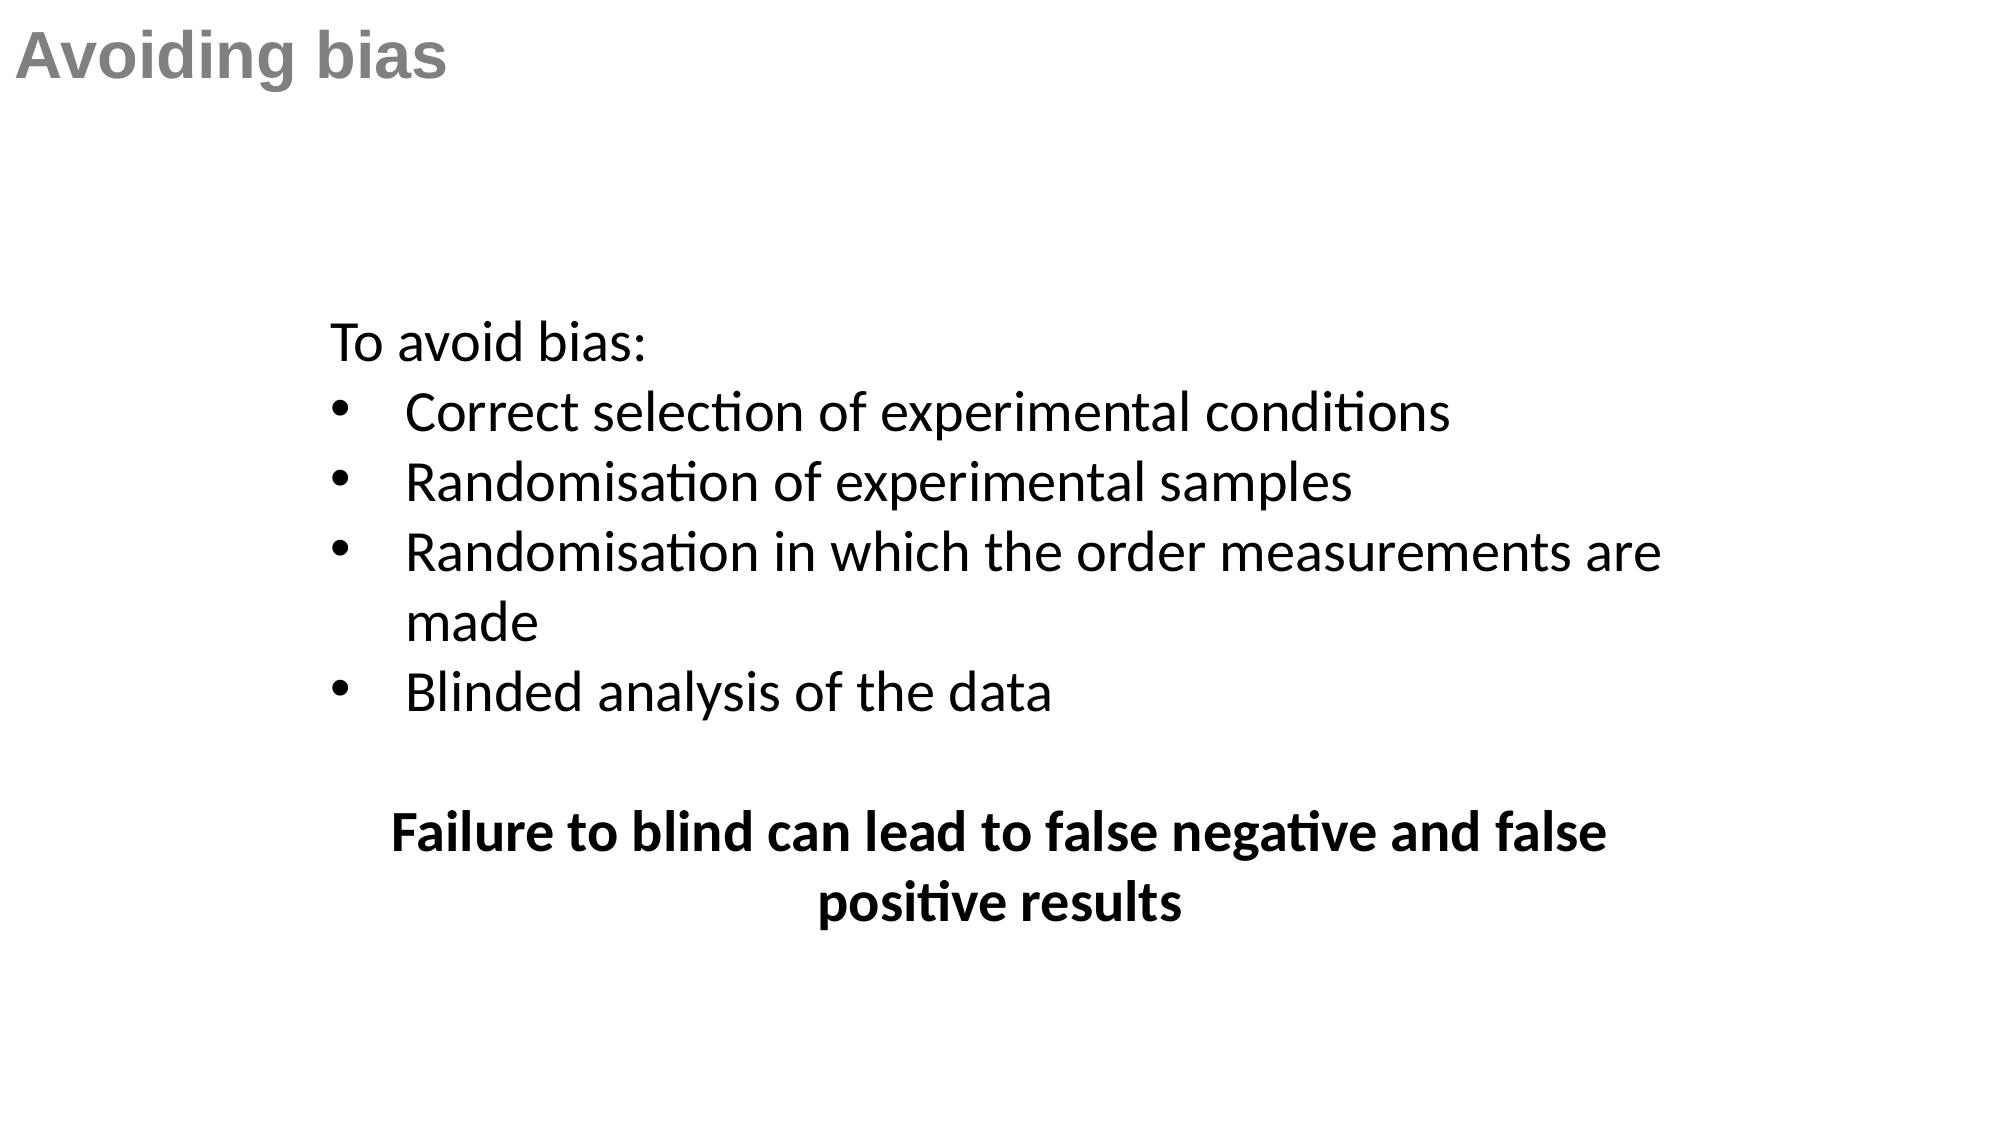

Avoiding bias
To avoid bias:
Correct selection of experimental conditions
Randomisation of experimental samples
Randomisation in which the order measurements are made
Blinded analysis of the data

Failure to blind can lead to false negative and false positive results